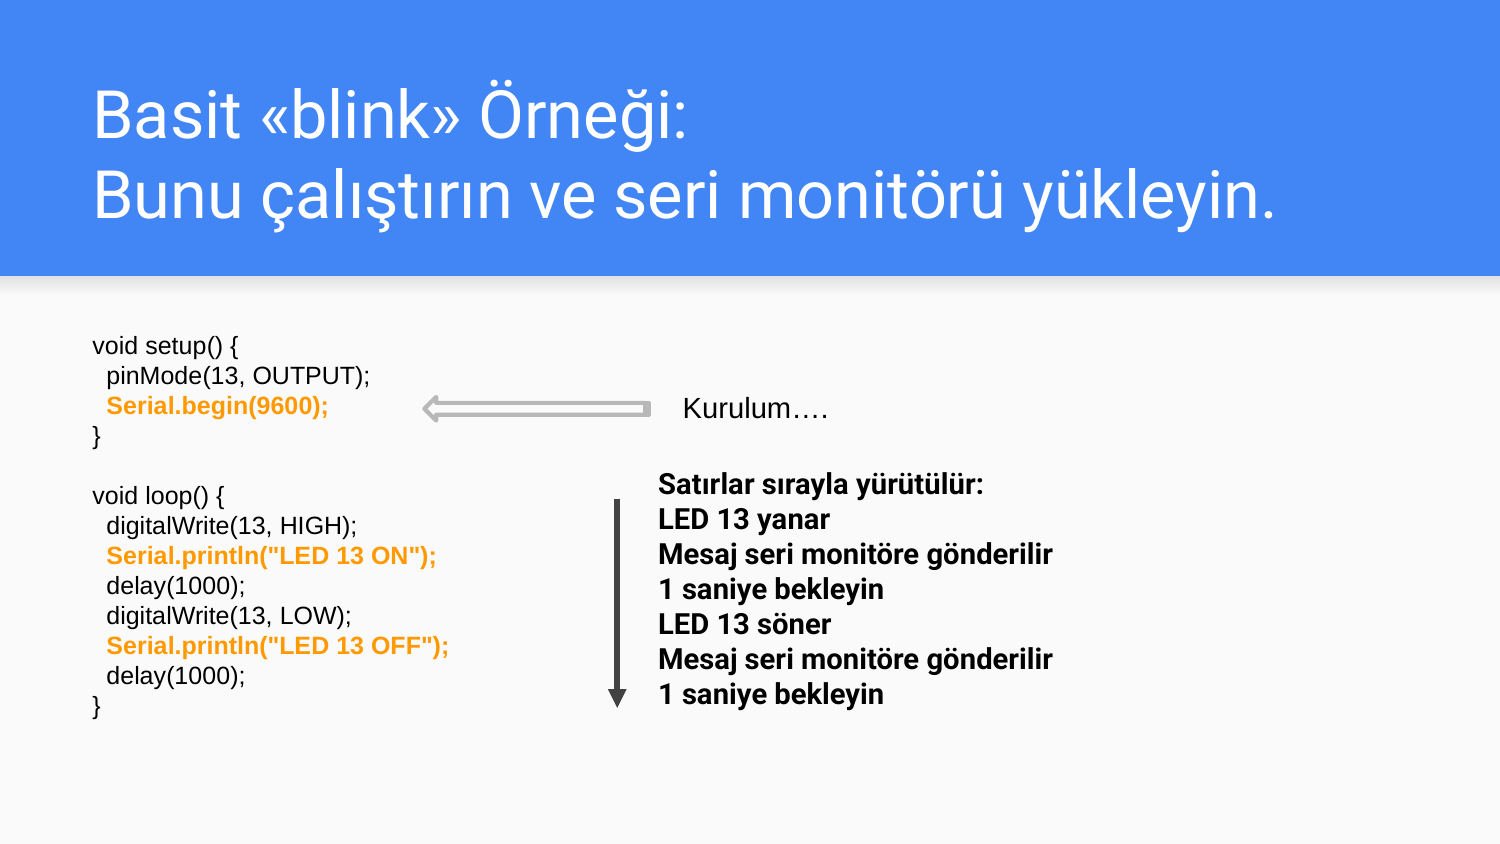

# Basit «blink» Örneği: Bunu çalıştırın ve seri monitörü yükleyin.
void setup() {
  pinMode(13, OUTPUT);
  Serial.begin(9600);
}

void loop() {
  digitalWrite(13, HIGH);
  Serial.println("LED 13 ON");
  delay(1000);
  digitalWrite(13, LOW);
  Serial.println("LED 13 OFF");
  delay(1000);
}

Kurulum….

Satırlar sırayla yürütülür:
LED 13 yanar
Mesaj seri monitöre gönderilir
1 saniye bekleyin
LED 13 söner
Mesaj seri monitöre gönderilir
1 saniye bekleyin